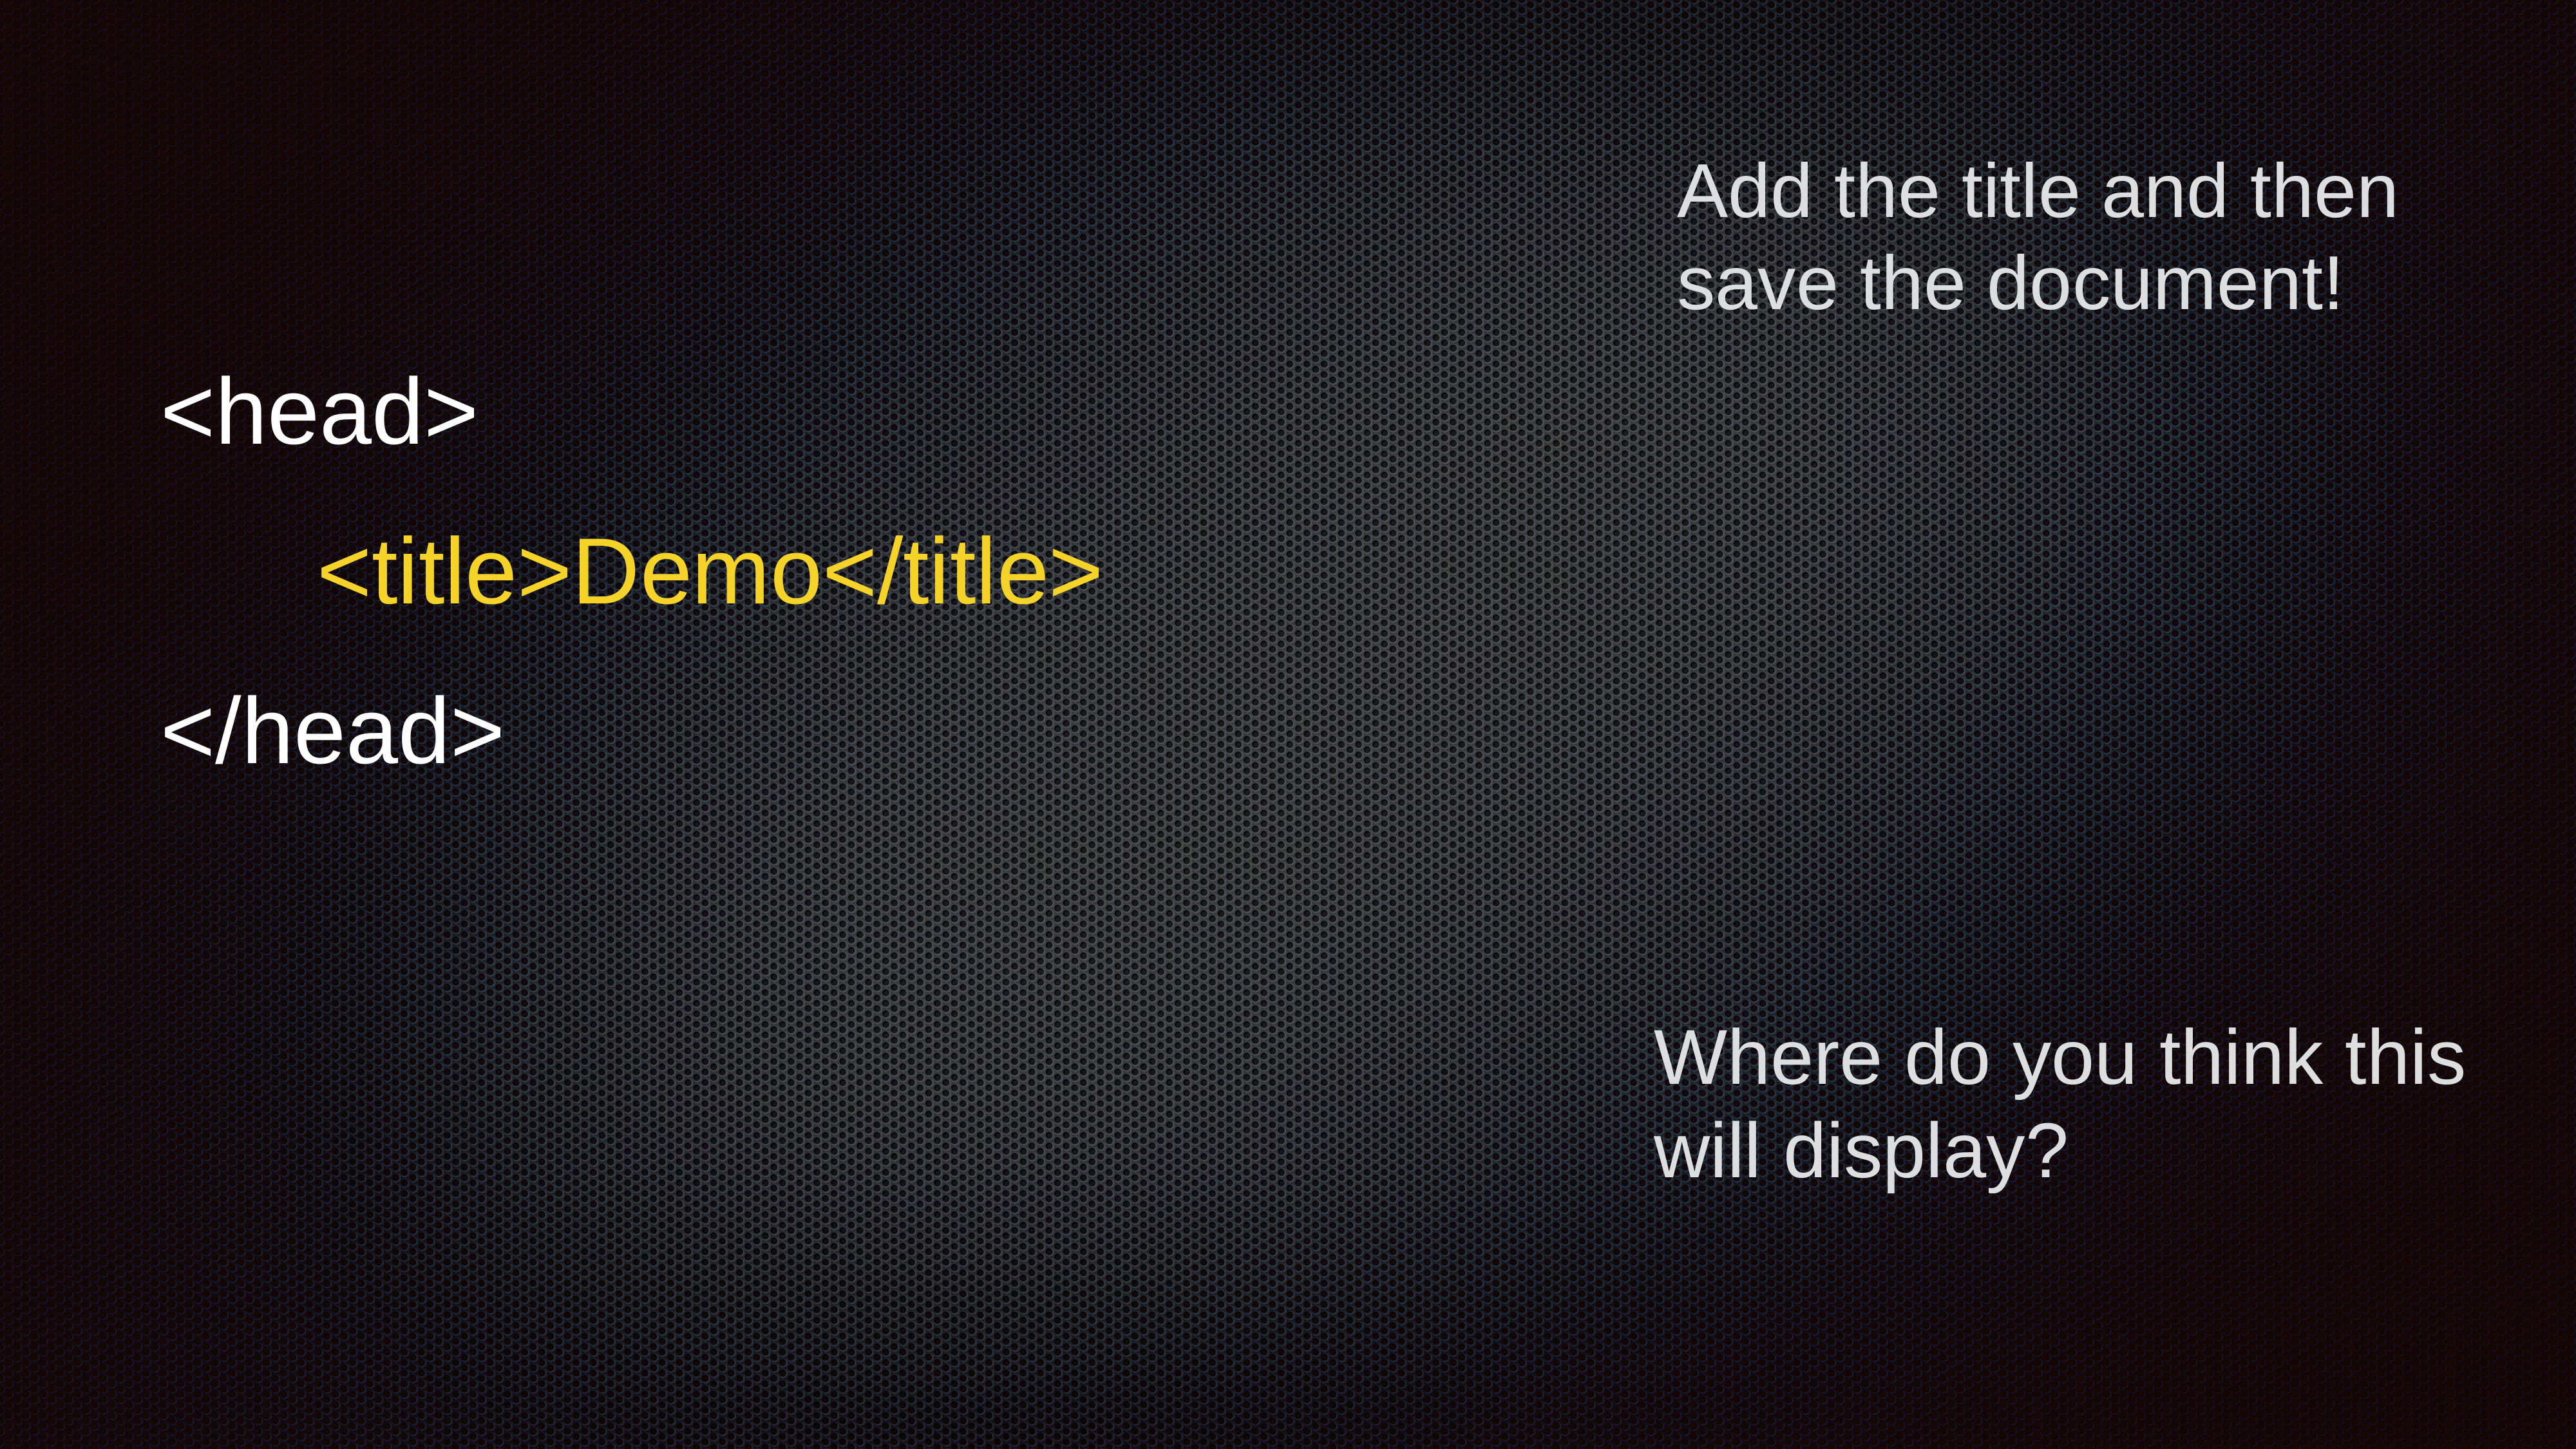

Add the title and then save the document!
<head>
<title>Demo</title>
</head>
Where do you think this will display?